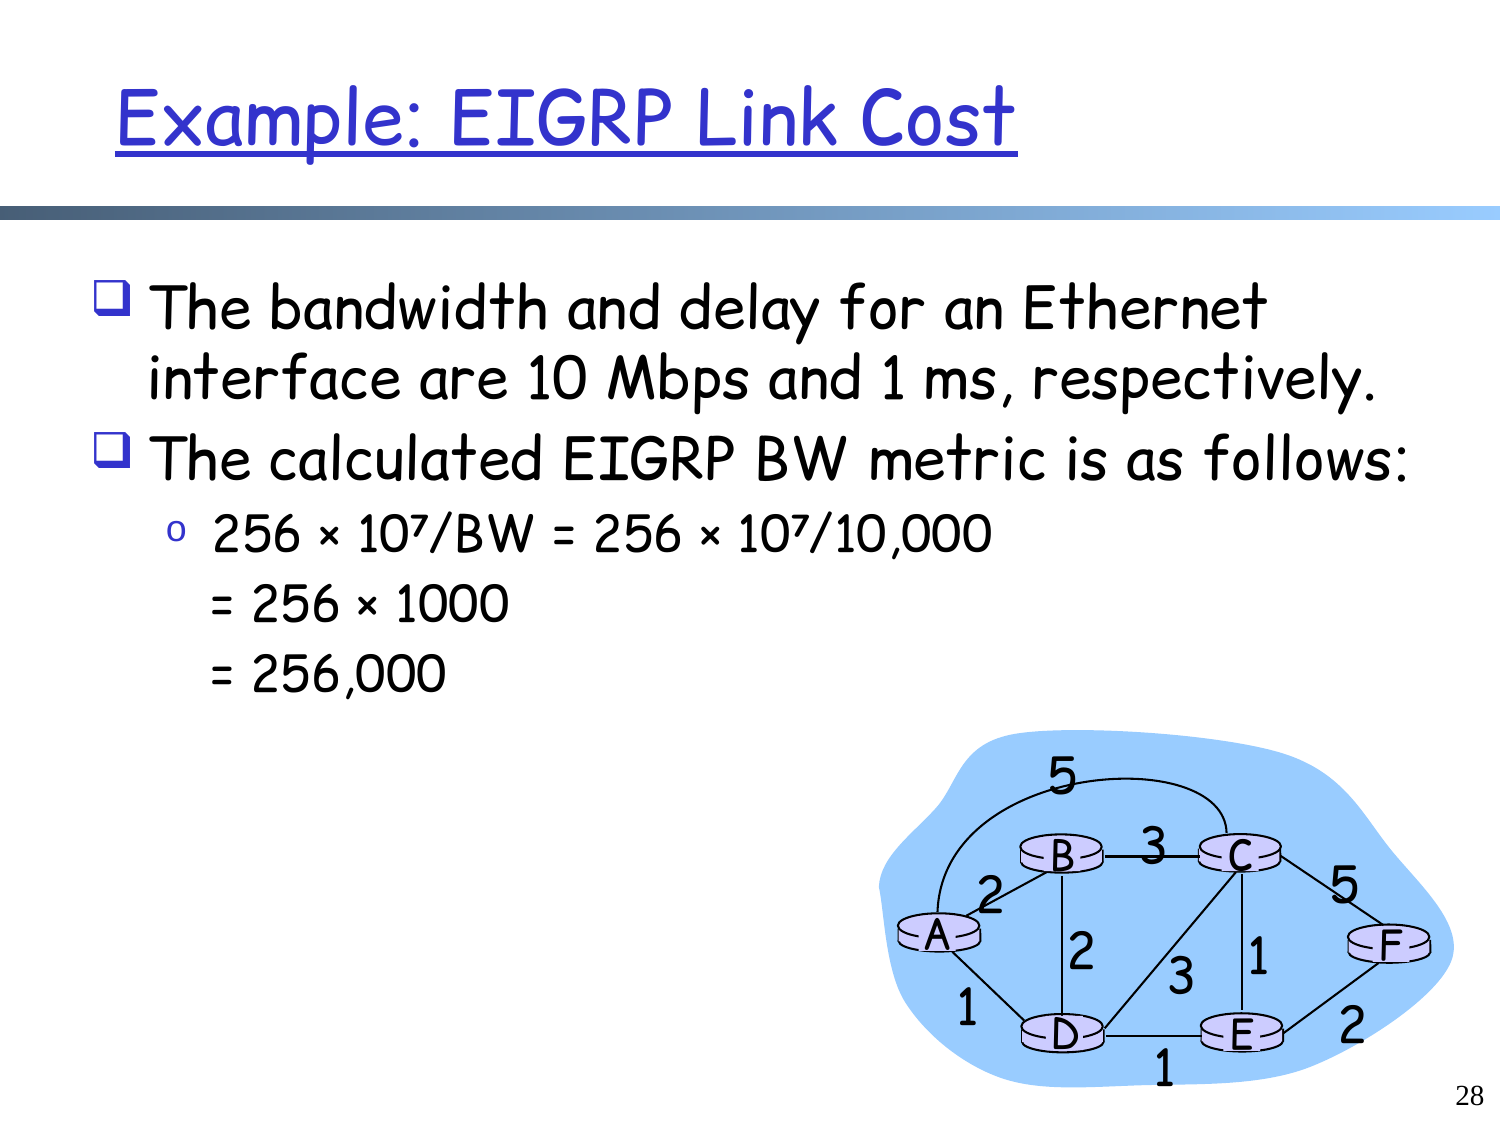

# Example: EIGRP Link Cost
The bandwidth and delay for an Ethernet interface are 10 Mbps and 1 ms, respectively.
The calculated EIGRP BW metric is as follows:
256 × 107/BW = 256 × 107/10,000
   = 256 × 1000
   = 256,000

5

3
B

C

5

2

A

2
F

1

3

1
2
D

E

1

28